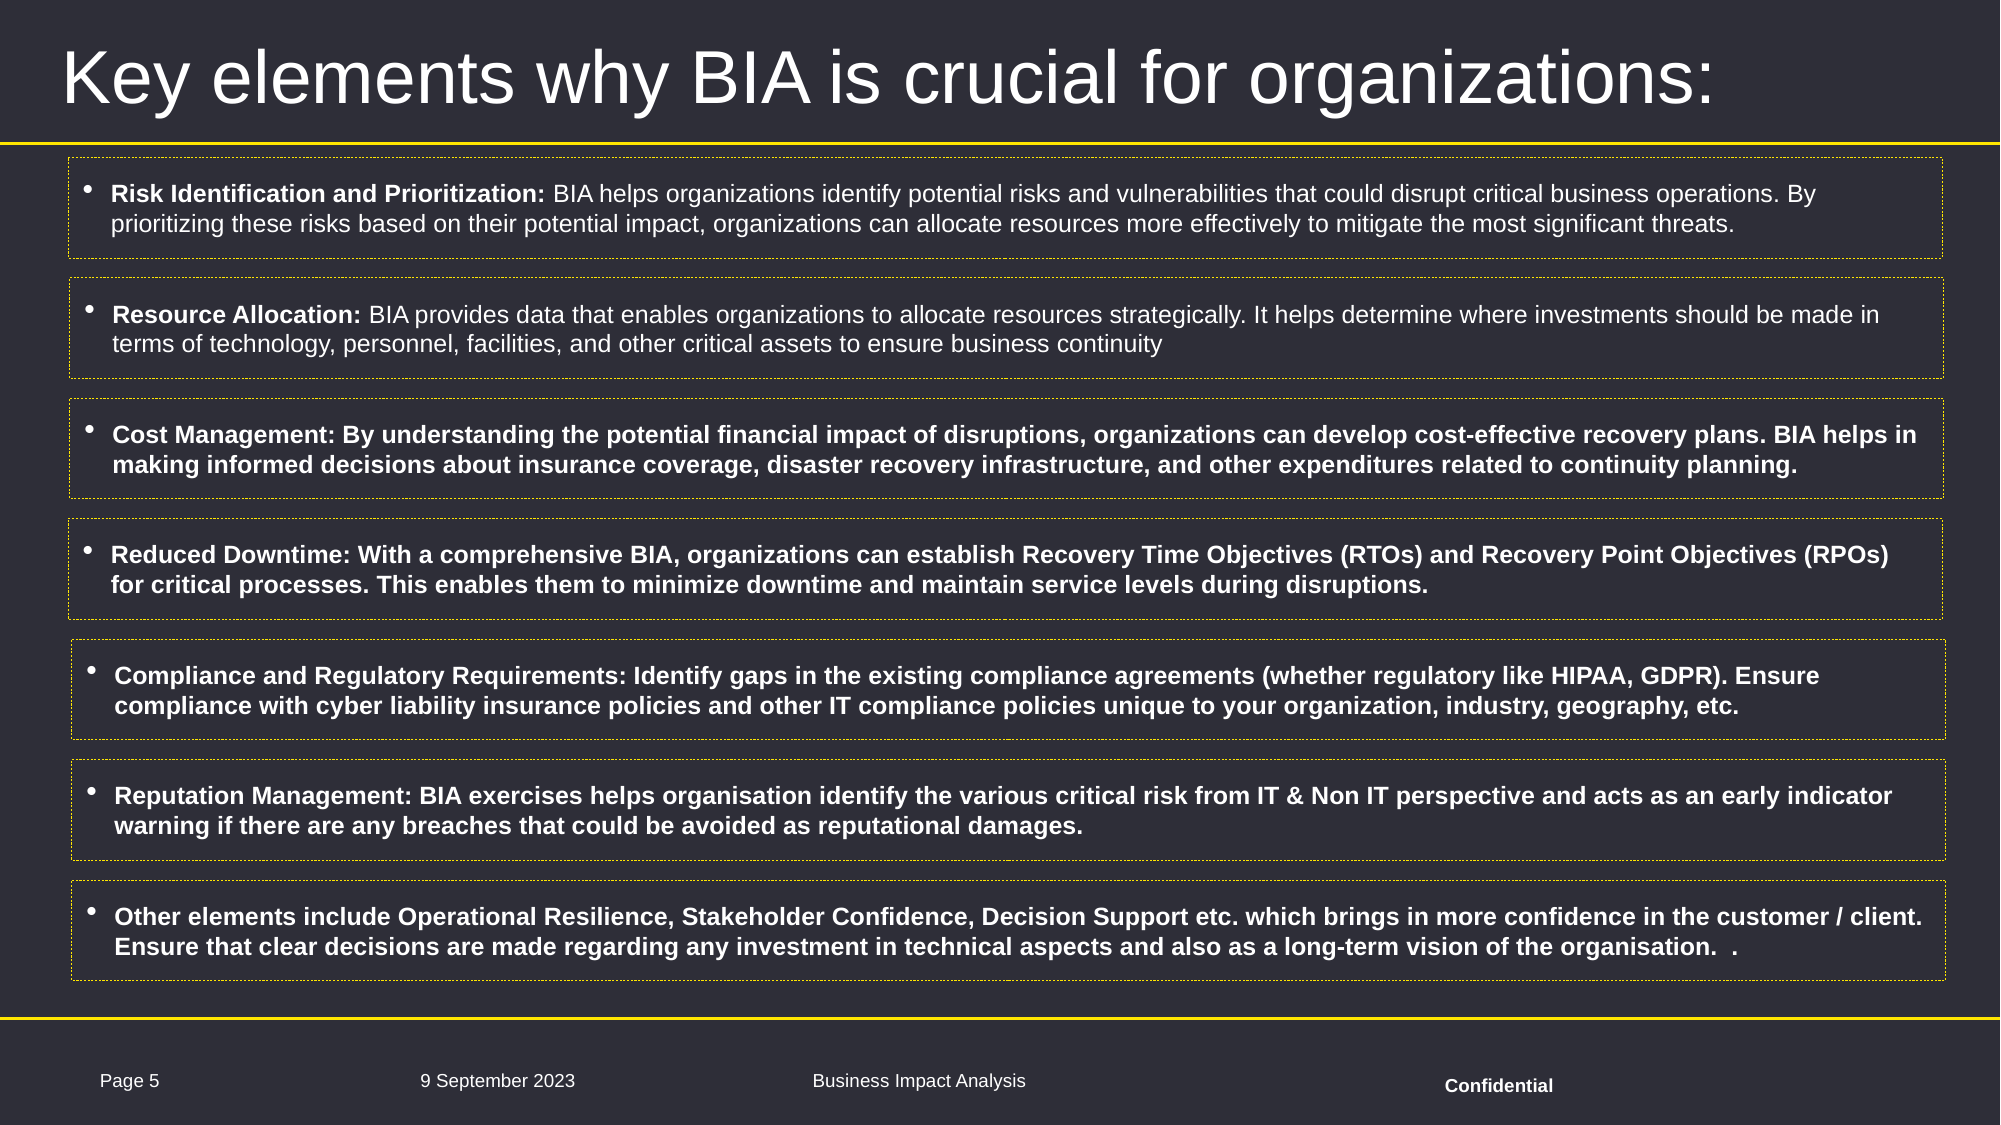

Key elements why BIA is crucial for organizations:
Risk Identification and Prioritization: BIA helps organizations identify potential risks and vulnerabilities that could disrupt critical business operations. By prioritizing these risks based on their potential impact, organizations can allocate resources more effectively to mitigate the most significant threats.
Resource Allocation: BIA provides data that enables organizations to allocate resources strategically. It helps determine where investments should be made in terms of technology, personnel, facilities, and other critical assets to ensure business continuity
Cost Management: By understanding the potential financial impact of disruptions, organizations can develop cost-effective recovery plans. BIA helps in making informed decisions about insurance coverage, disaster recovery infrastructure, and other expenditures related to continuity planning.
Reduced Downtime: With a comprehensive BIA, organizations can establish Recovery Time Objectives (RTOs) and Recovery Point Objectives (RPOs) for critical processes. This enables them to minimize downtime and maintain service levels during disruptions.
Compliance and Regulatory Requirements: Identify gaps in the existing compliance agreements (whether regulatory like HIPAA, GDPR). Ensure compliance with cyber liability insurance policies and other IT compliance policies unique to your organization, industry, geography, etc.
Reputation Management: BIA exercises helps organisation identify the various critical risk from IT & Non IT perspective and acts as an early indicator warning if there are any breaches that could be avoided as reputational damages.
Other elements include Operational Resilience, Stakeholder Confidence, Decision Support etc. which brings in more confidence in the customer / client. Ensure that clear decisions are made regarding any investment in technical aspects and also as a long-term vision of the organisation.  .
5. Reduced Downtime
10. Competitive Advantage